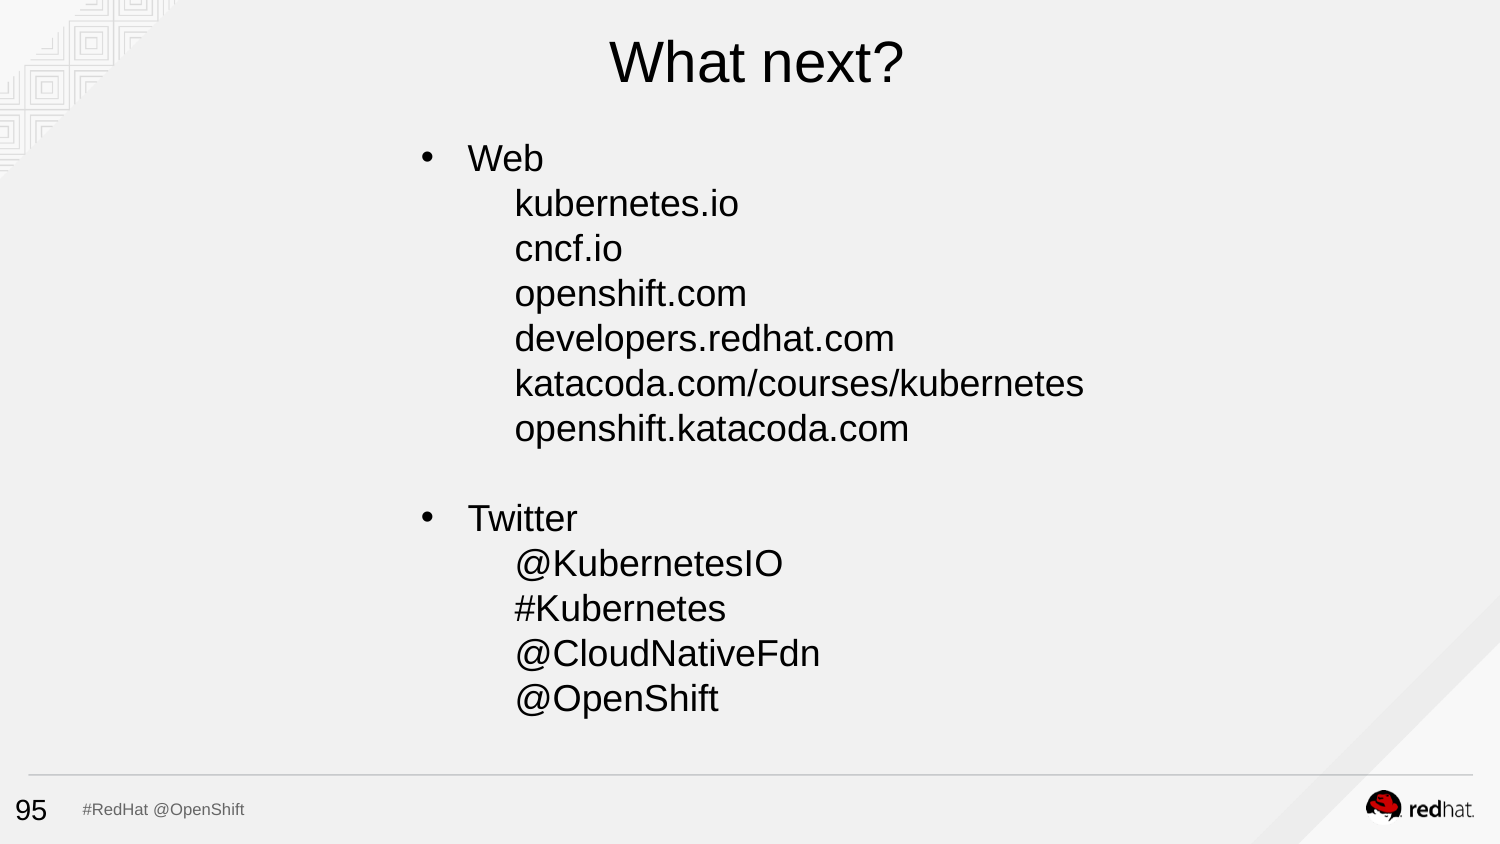

What next?
Web
kubernetes.io
cncf.io
openshift.com
developers.redhat.com
katacoda.com/courses/kubernetes
openshift.katacoda.com

Twitter
@KubernetesIO
#Kubernetes
@CloudNativeFdn
@OpenShift
95